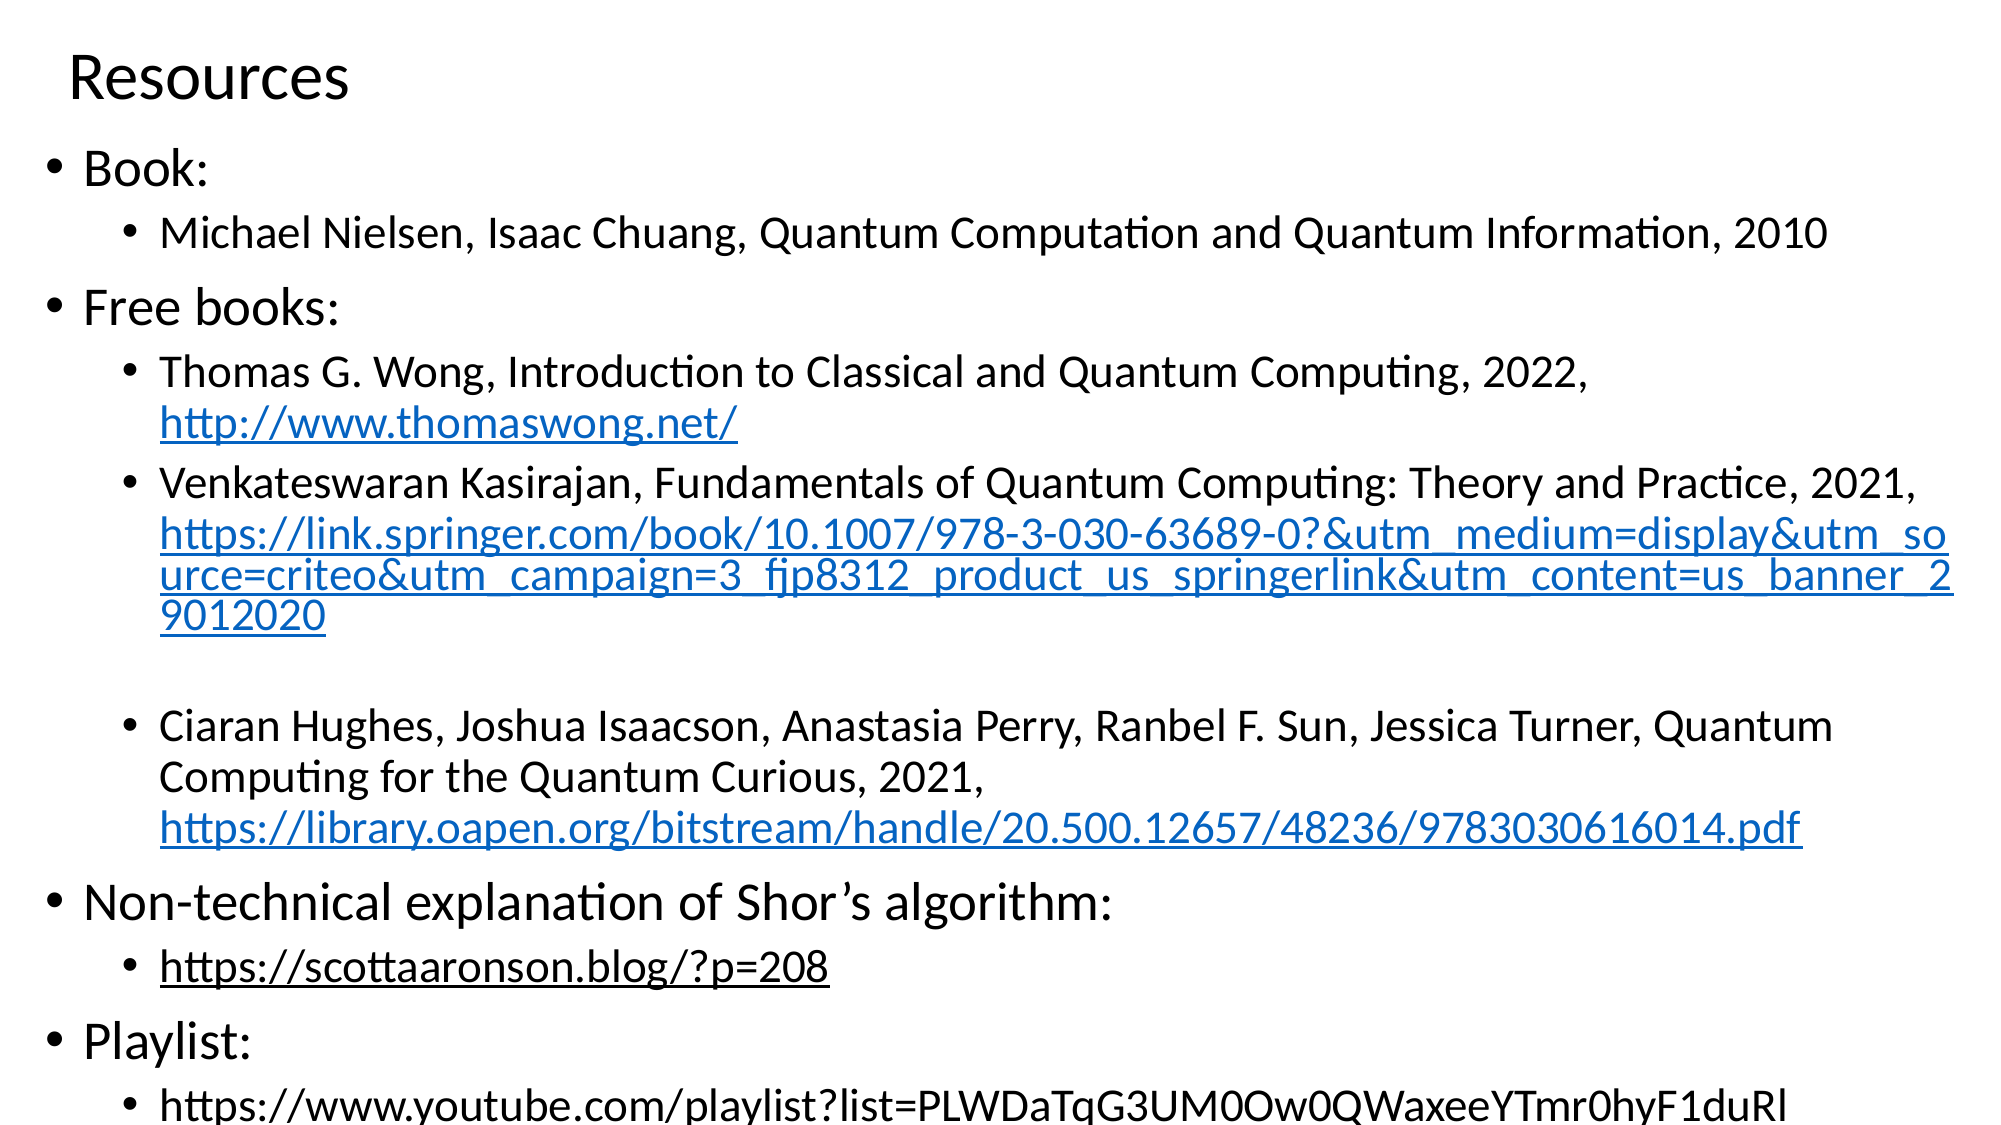

# Resources
Book:
Michael Nielsen, Isaac Chuang, Quantum Computation and Quantum Information, 2010
Free books:
Thomas G. Wong, Introduction to Classical and Quantum Computing, 2022, http://www.thomaswong.net/
Venkateswaran Kasirajan, Fundamentals of Quantum Computing: Theory and Practice, 2021, https://link.springer.com/book/10.1007/978-3-030-63689-0?&utm_medium=display&utm_source=criteo&utm_campaign=3_fjp8312_product_us_springerlink&utm_content=us_banner_29012020
Ciaran Hughes, Joshua Isaacson, Anastasia Perry, Ranbel F. Sun, Jessica Turner, Quantum Computing for the Quantum Curious, 2021, https://library.oapen.org/bitstream/handle/20.500.12657/48236/9783030616014.pdf
Non-technical explanation of Shor’s algorithm:
https://scottaaronson.blog/?p=208
Playlist:
https://www.youtube.com/playlist?list=PLWDaTqG3UM0Ow0QWaxeeYTmr0hyF1duRl